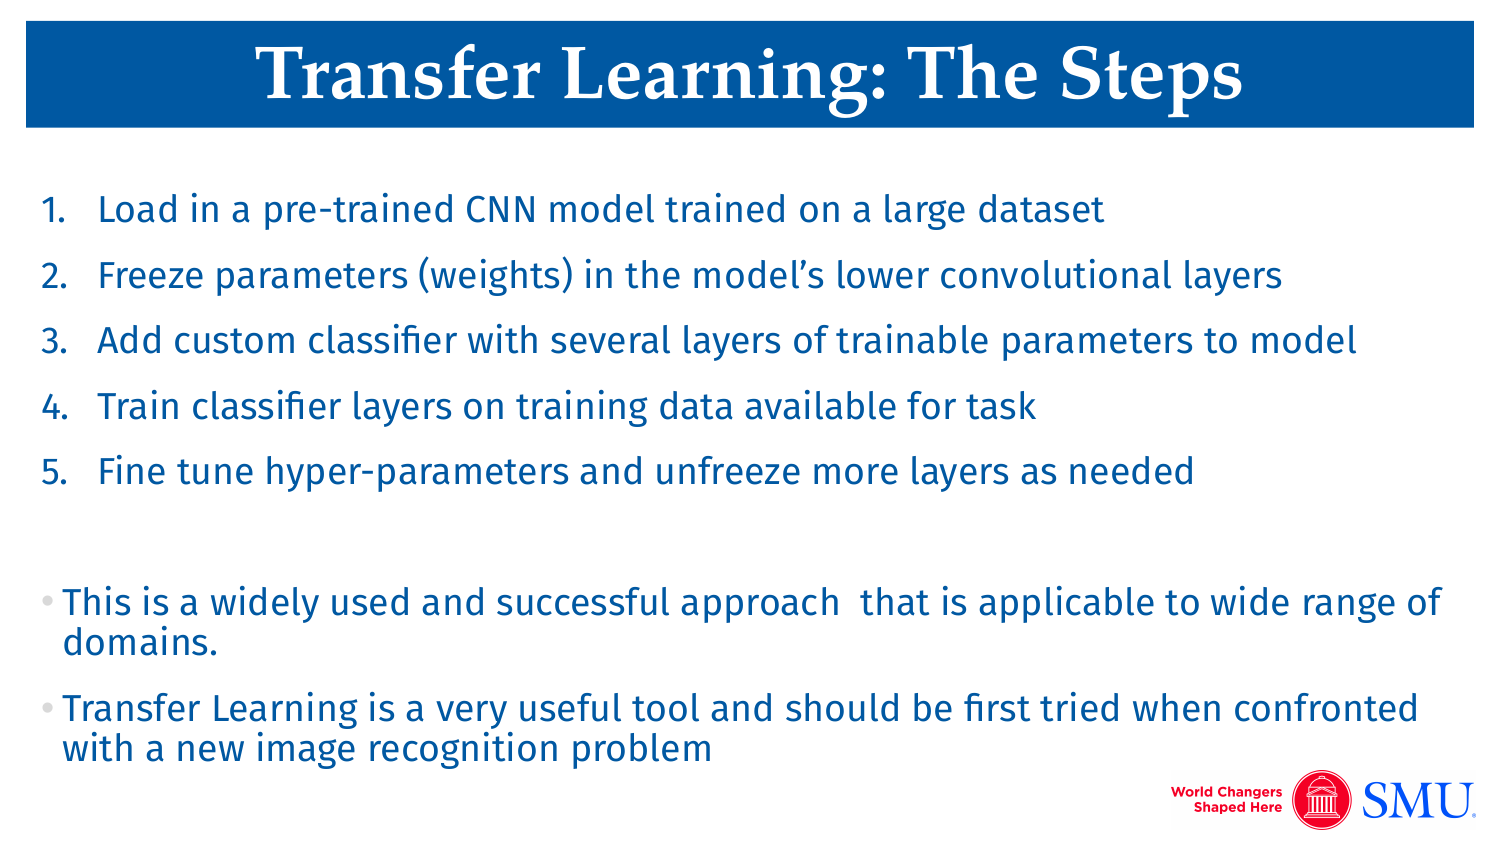

# Transfer Learning: The Steps
Load in a pre-trained CNN model trained on a large dataset
Freeze parameters (weights) in the model’s lower convolutional layers
Add custom classifier with several layers of trainable parameters to model
Train classifier layers on training data available for task
Fine tune hyper-parameters and unfreeze more layers as needed

This is a widely used and successful approach  that is applicable to wide range of domains.
Transfer Learning is a very useful tool and should be first tried when confronted with a new image recognition problem